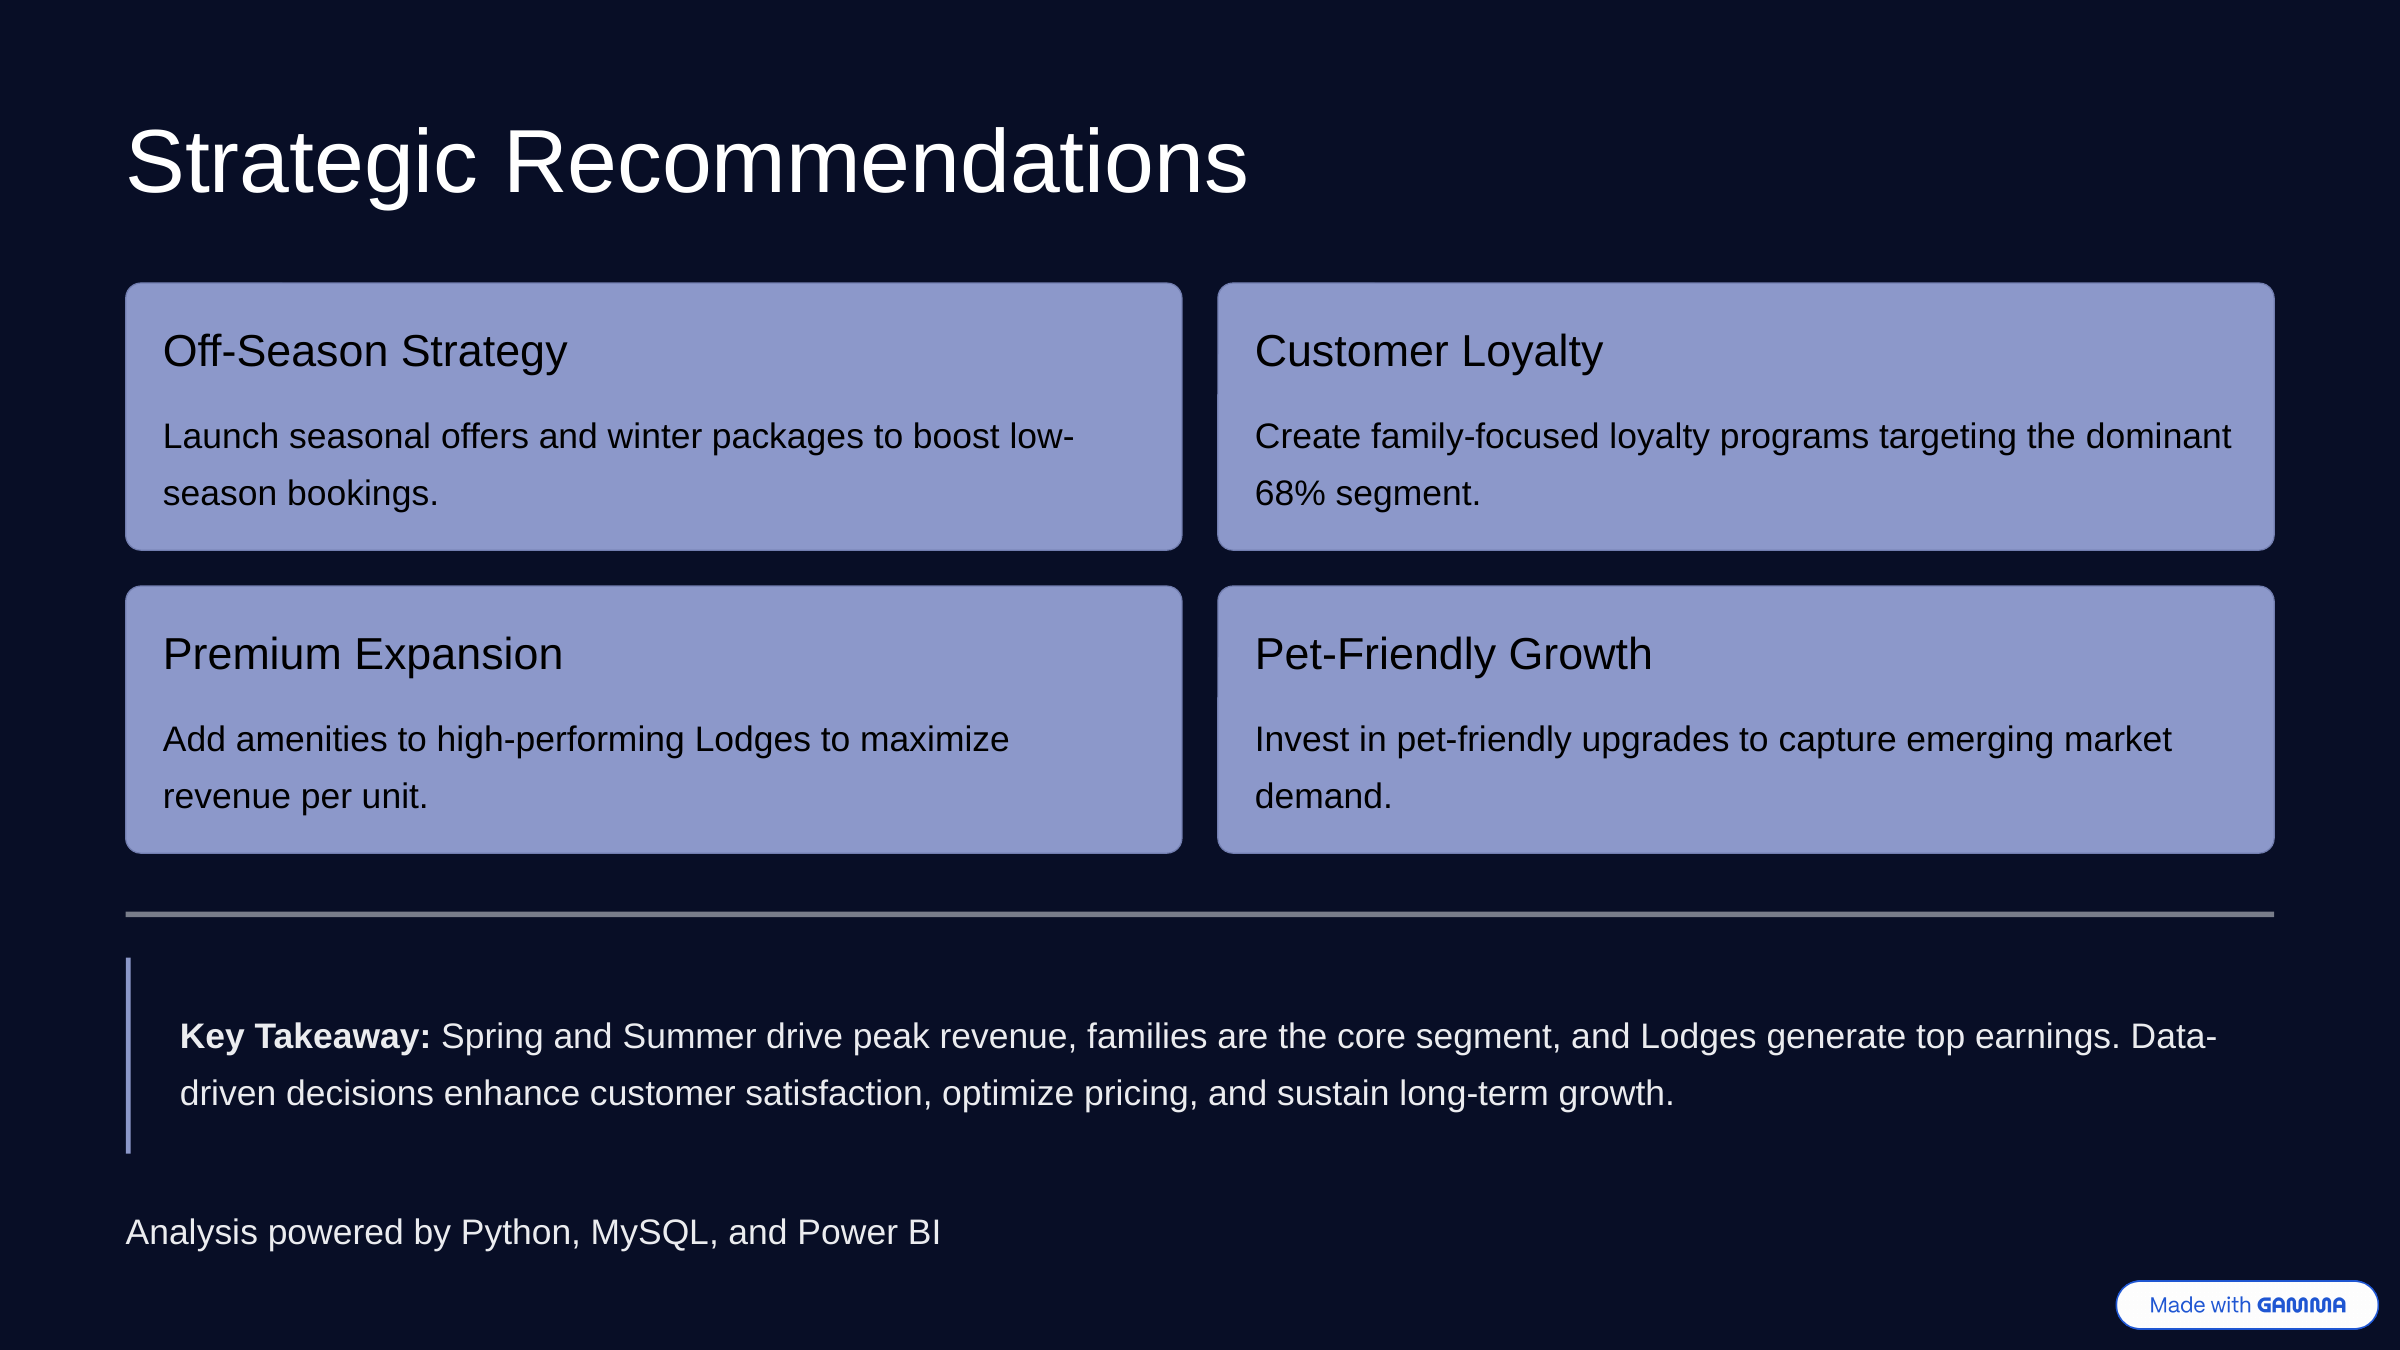

Strategic Recommendations

Off-Season Strategy
Customer Loyalty
Launch seasonal offers and winter packages to boost low-season bookings.
Create family-focused loyalty programs targeting the dominant 68% segment.

Premium Expansion
Pet-Friendly Growth
Add amenities to high-performing Lodges to maximize revenue per unit.
Invest in pet-friendly upgrades to capture emerging market demand.

Key Takeaway: Spring and Summer drive peak revenue, families are the core segment, and Lodges generate top earnings. Data-driven decisions enhance customer satisfaction, optimize pricing, and sustain long-term growth.
Analysis powered by Python, MySQL, and Power BI